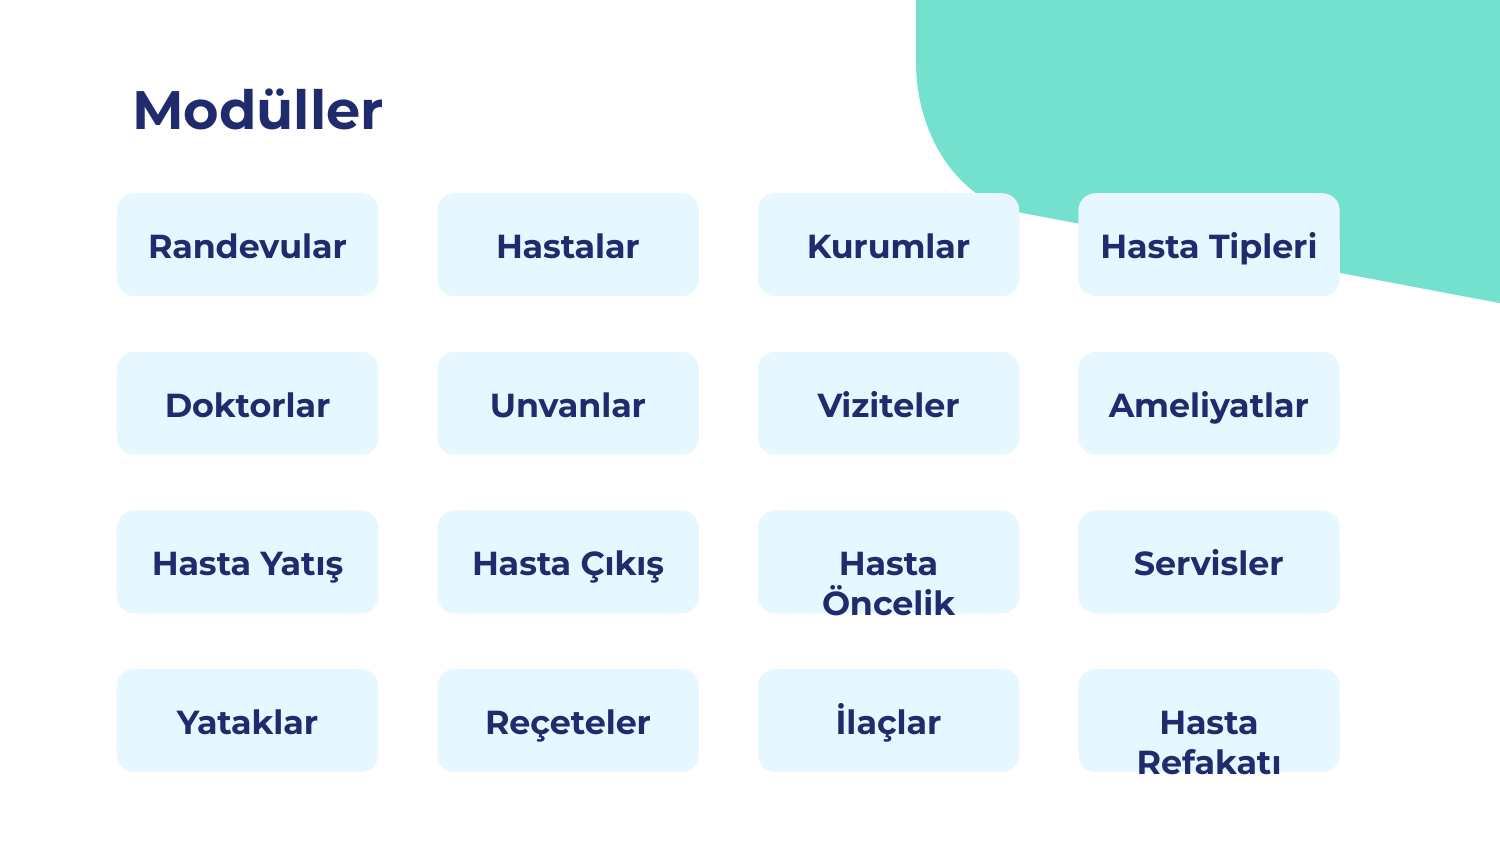

# Modüller

Randevular
Hastalar
Kurumlar
Hasta Tipleri

Doktorlar
Unvanlar
Viziteler
Ameliyatlar

Hasta Yatış
Hasta Çıkış
Hasta Öncelik
Servisler

Hasta Refakatı
Yataklar
Reçeteler
İlaçlar